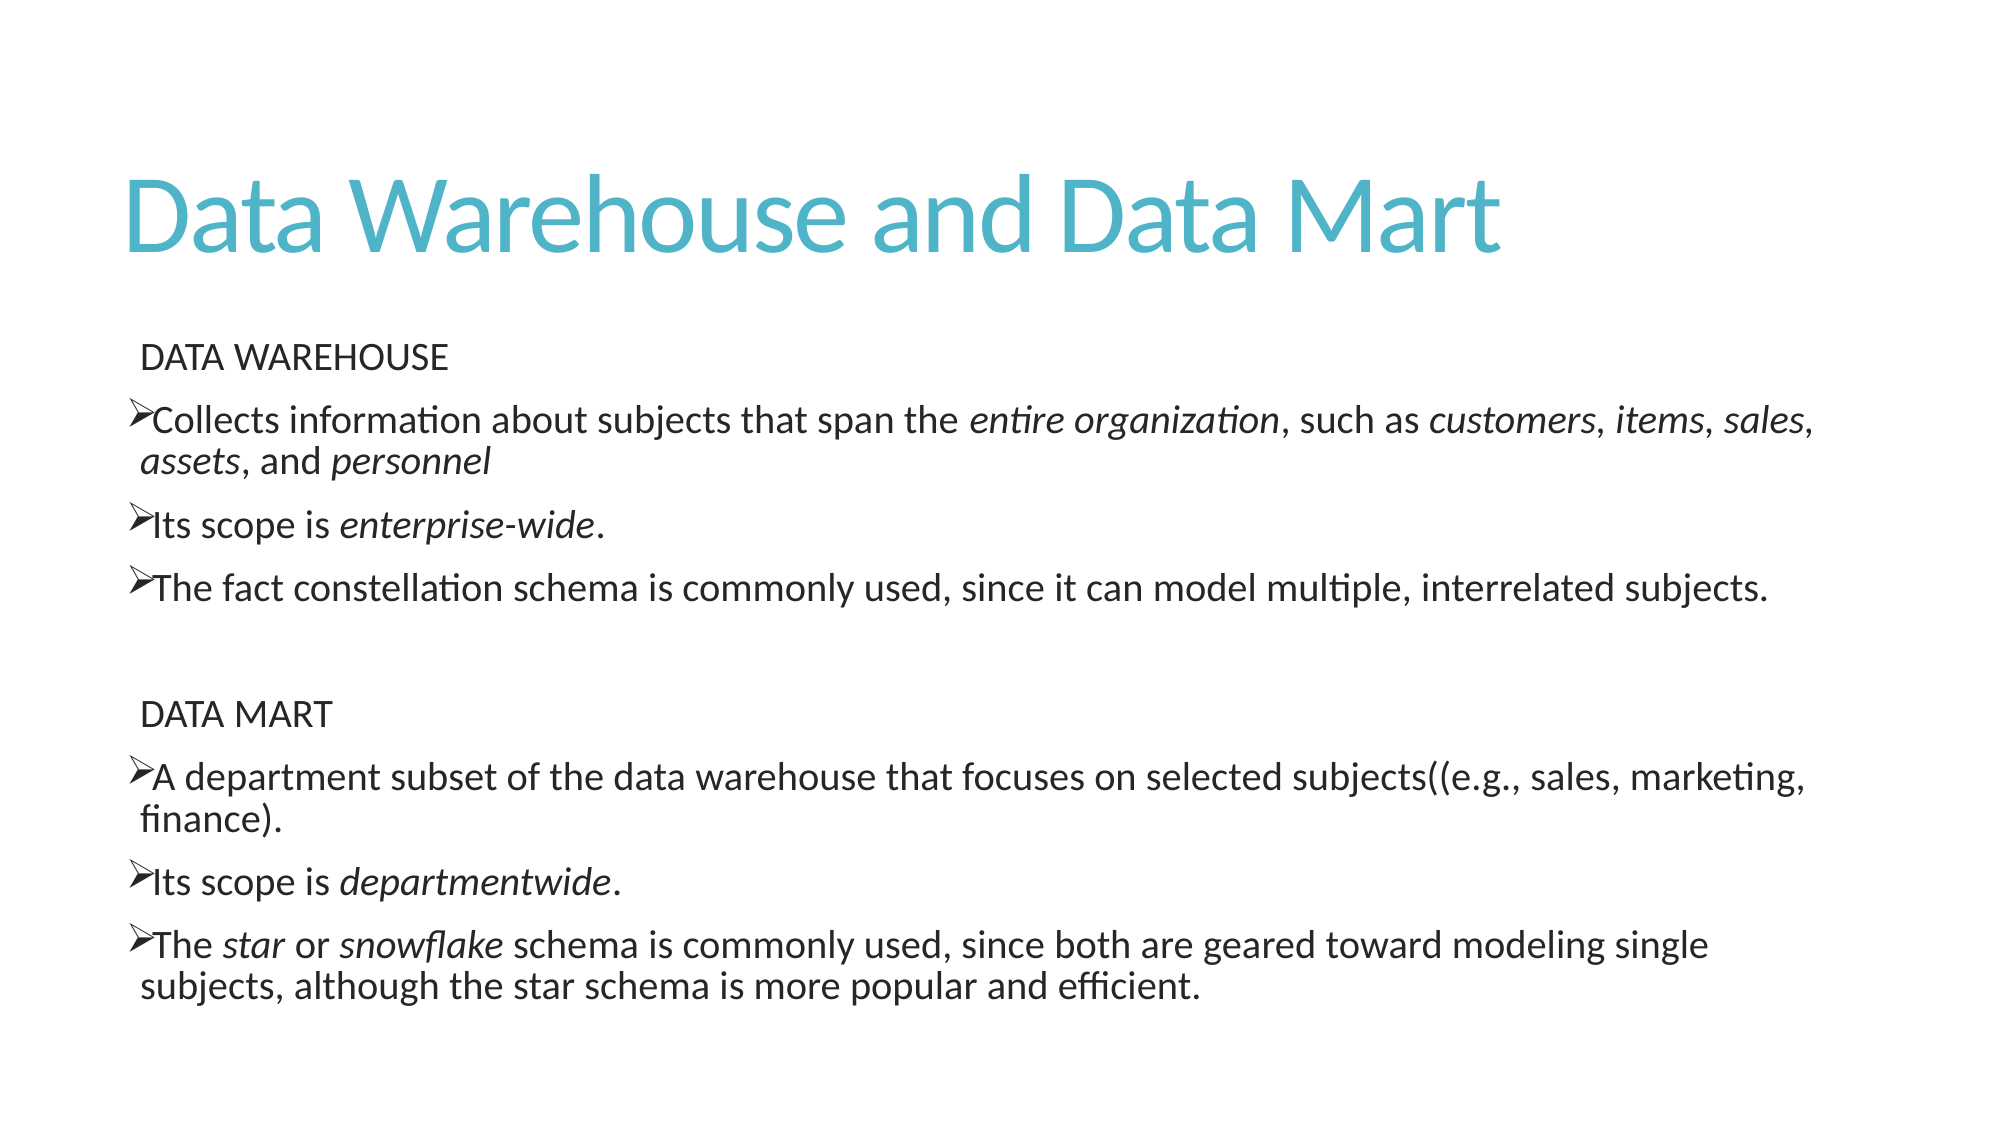

# Data Warehouse and Data Mart
DATA WAREHOUSE
Collects information about subjects that span the entire organization, such as customers, items, sales, assets, and personnel
Its scope is enterprise-wide.
The fact constellation schema is commonly used, since it can model multiple, interrelated subjects.

DATA MART
A department subset of the data warehouse that focuses on selected subjects((e.g., sales, marketing, finance).
Its scope is departmentwide.
The star or snowflake schema is commonly used, since both are geared toward modeling single subjects, although the star schema is more popular and efficient.